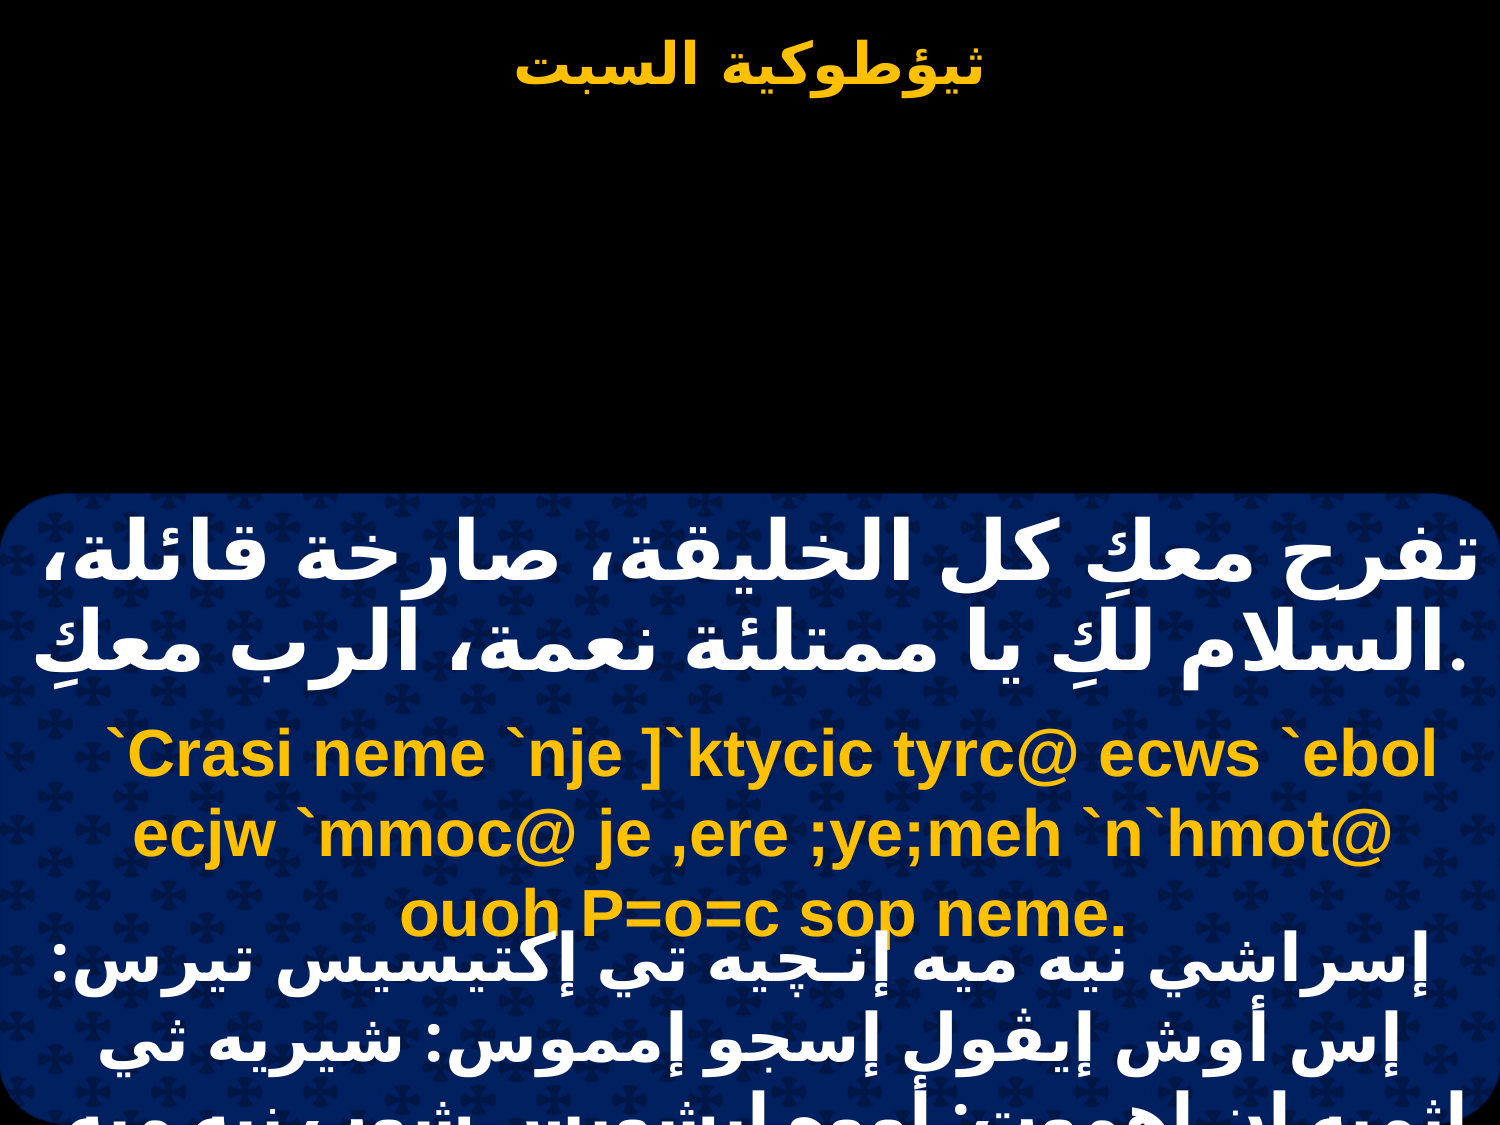

تفرح معكِ كل الخليقة، صارخة قائلة، السلام لكِ يا ممتلئة نعمة، الرب معكِ.

 `Crasi neme `nje ]`ktycic tyrc@ ecws `ebol ecjw `mmoc@ je ,ere ;ye;meh `n`hmot@ ouoh P=o=c sop neme.

 إسراشي نيه ميه إنـچيه تي إكتيسيس تيرس: إس أوش إيڤول إسجو إمموس: شيريه ثي إثميه إن إهموت: أووه إبشويس شوب نيه ميه.